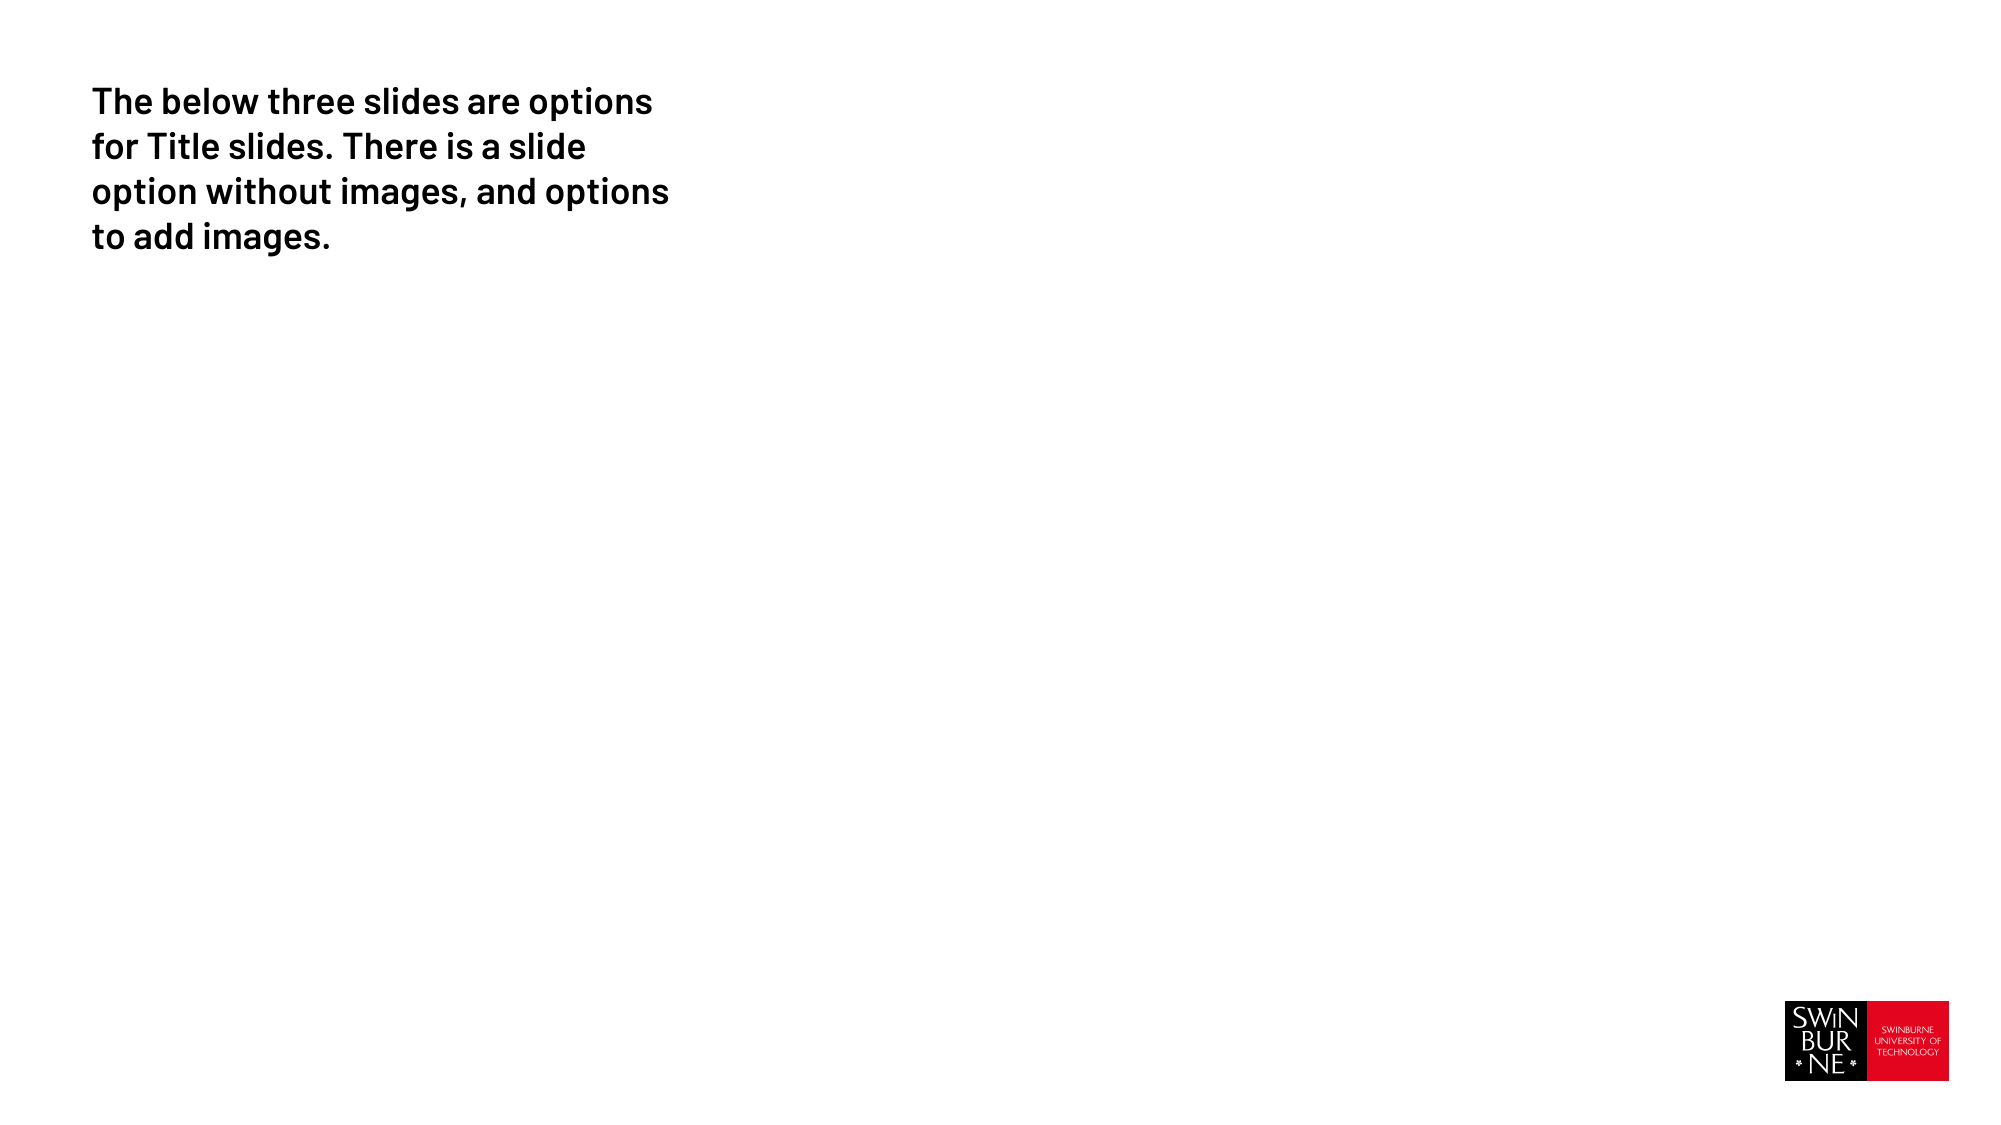

The below three slides are options
for Title slides. There is a slide option without images, and options
to add images.